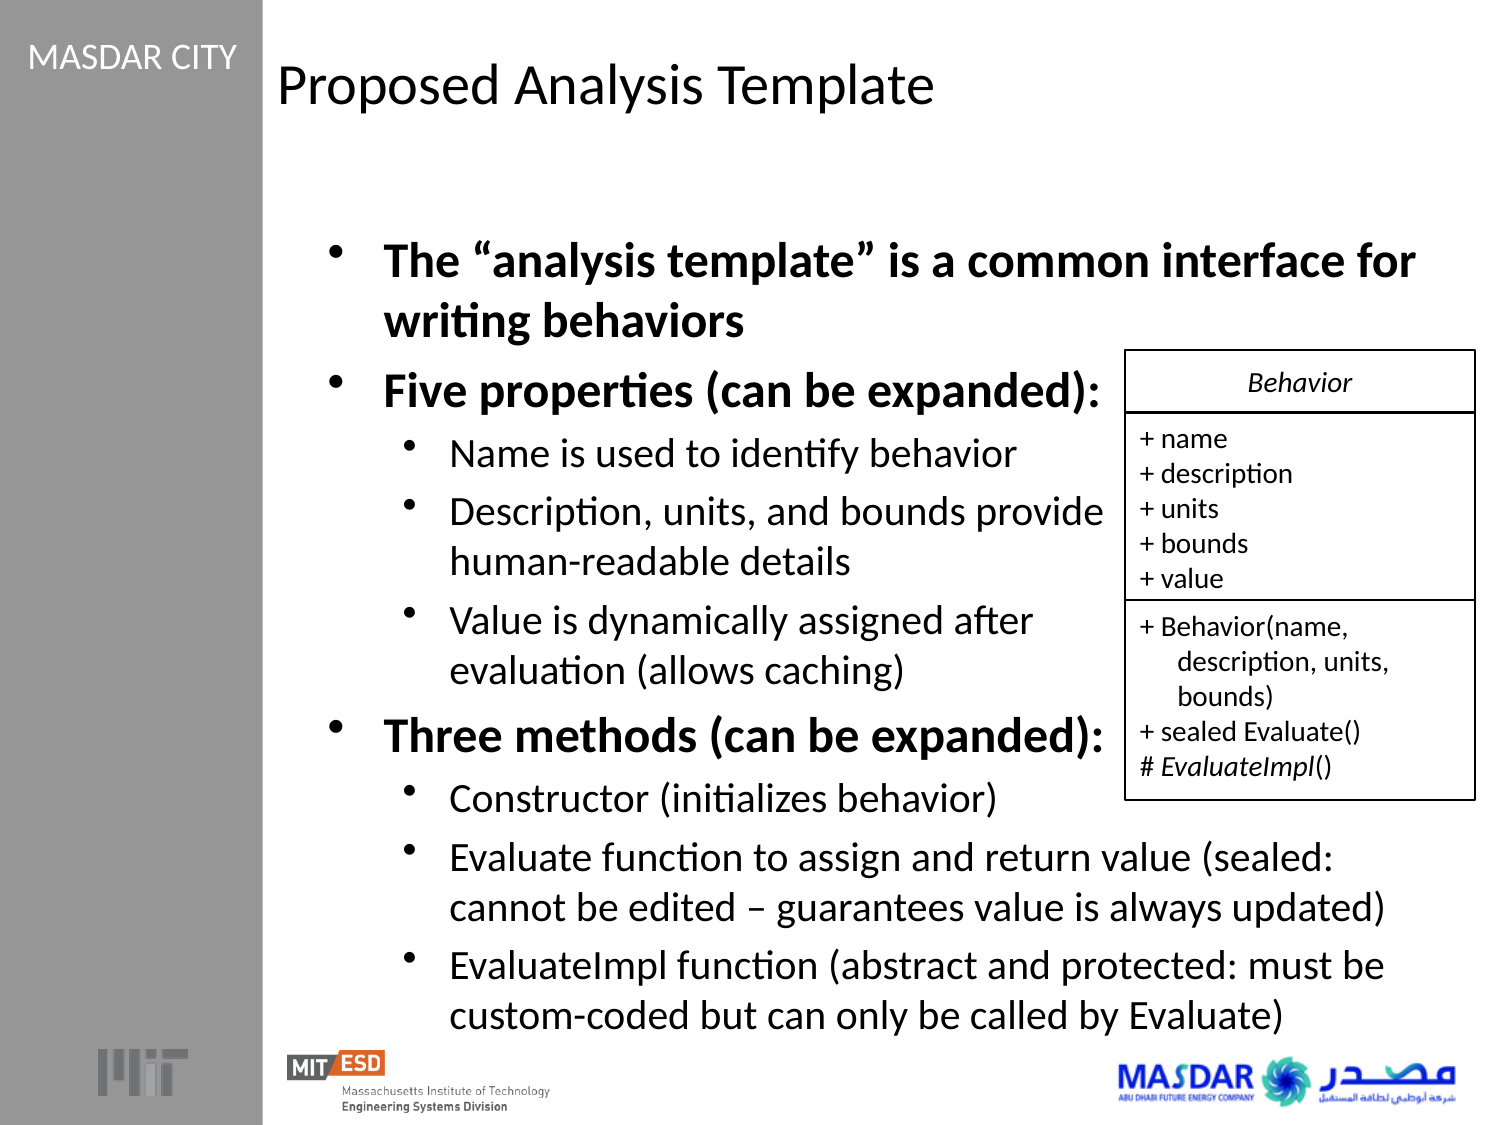

# Proposed Analysis Template
The “analysis template” is a common interface for writing behaviors
Five properties (can be expanded):
Name is used to identify behavior
Description, units, and bounds provide
human-readable details
Value is dynamically assigned after
evaluation (allows caching)
Three methods (can be expanded):
Constructor (initializes behavior)
Evaluate function to assign and return value (sealed: cannot be edited – guarantees value is always updated)
EvaluateImpl function (abstract and protected: must be custom-coded but can only be called by Evaluate)
Behavior
+ name
+ description
+ units
+ bounds
+ value

+ Behavior(name, description, units, bounds)
+ sealed Evaluate()
# EvaluateImpl()